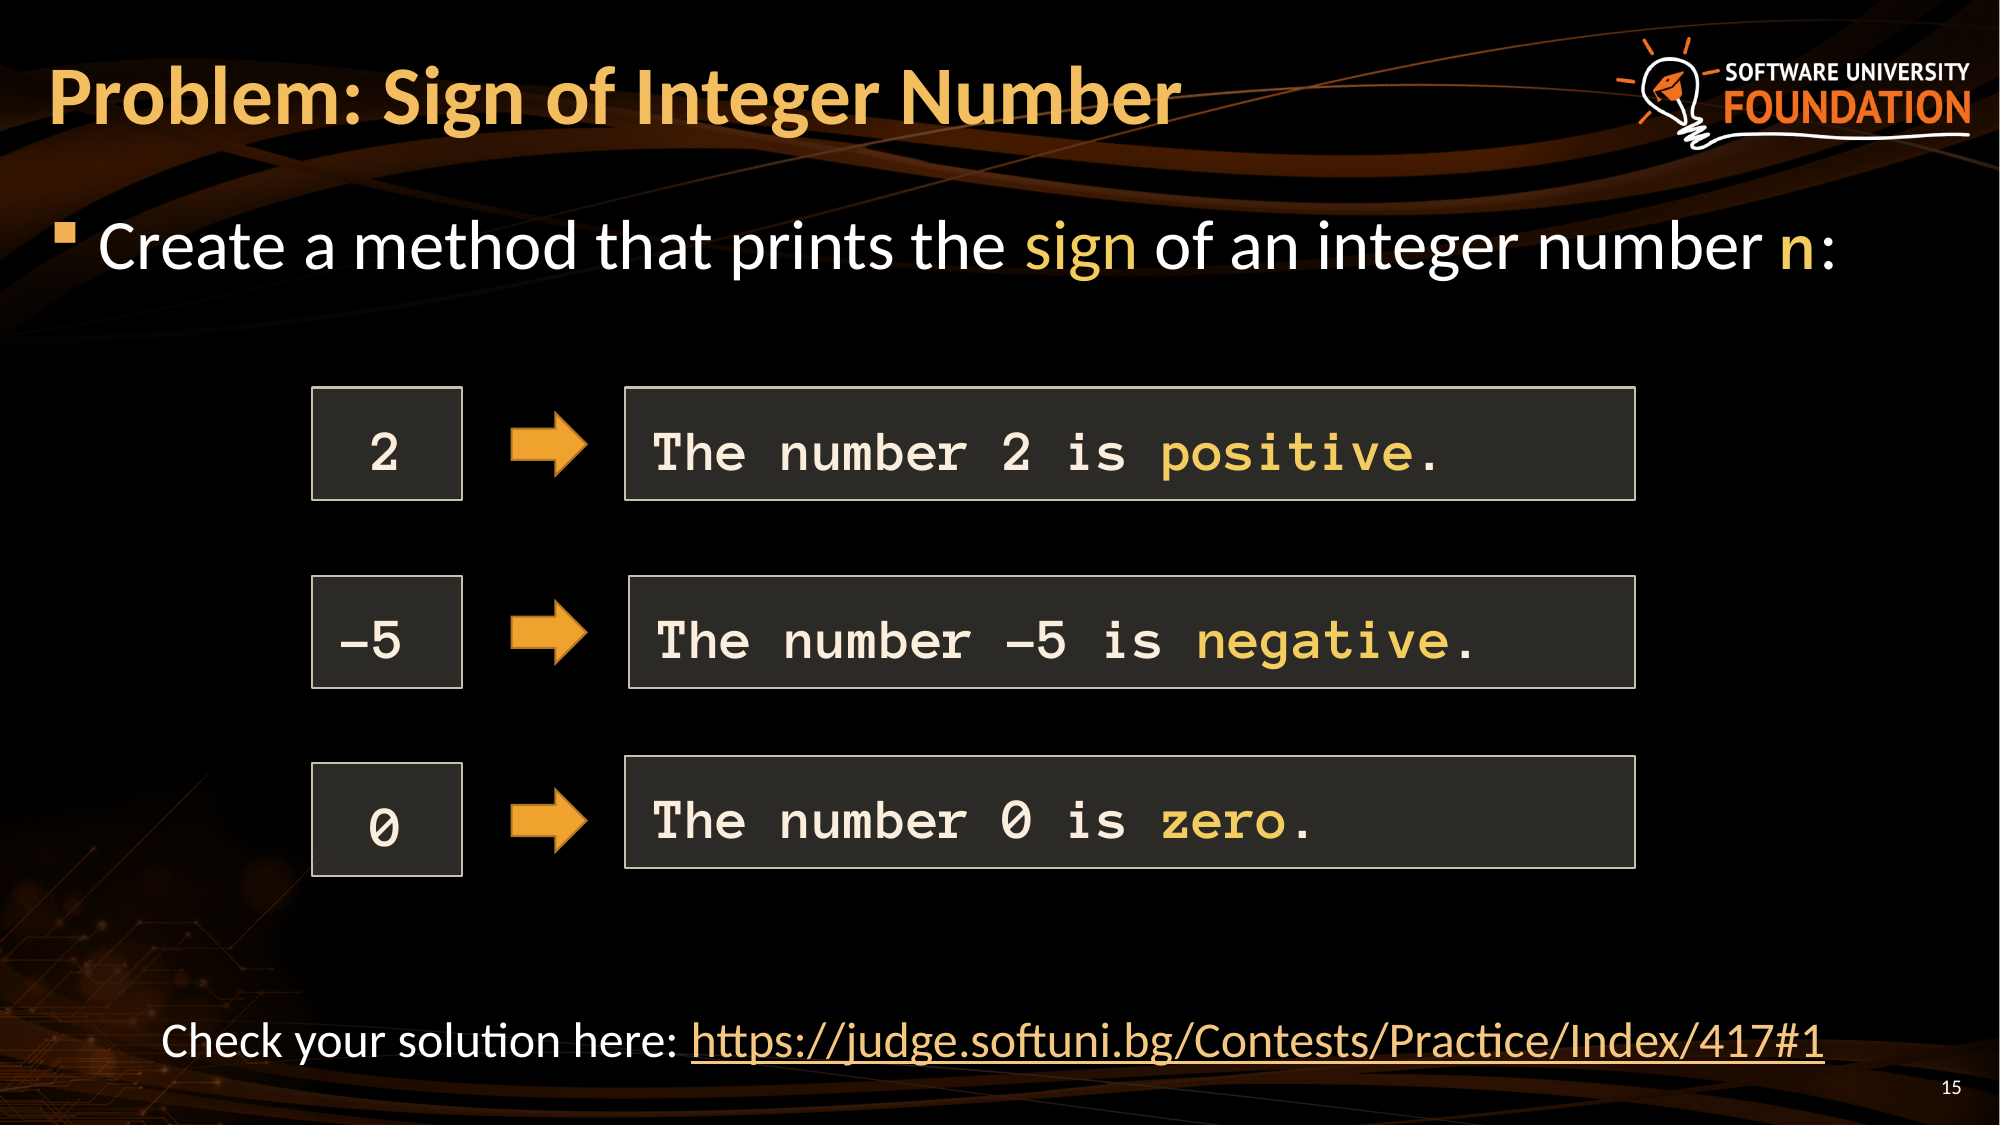

# Problem: Sign of Integer Number
Create a method that prints the sign of an integer number n:
2
The number 2 is positive.

-5
The number -5 is negative.

The number 0 is zero.
0

Check your solution here: https://judge.softuni.bg/Contests/Practice/Index/417#1
15